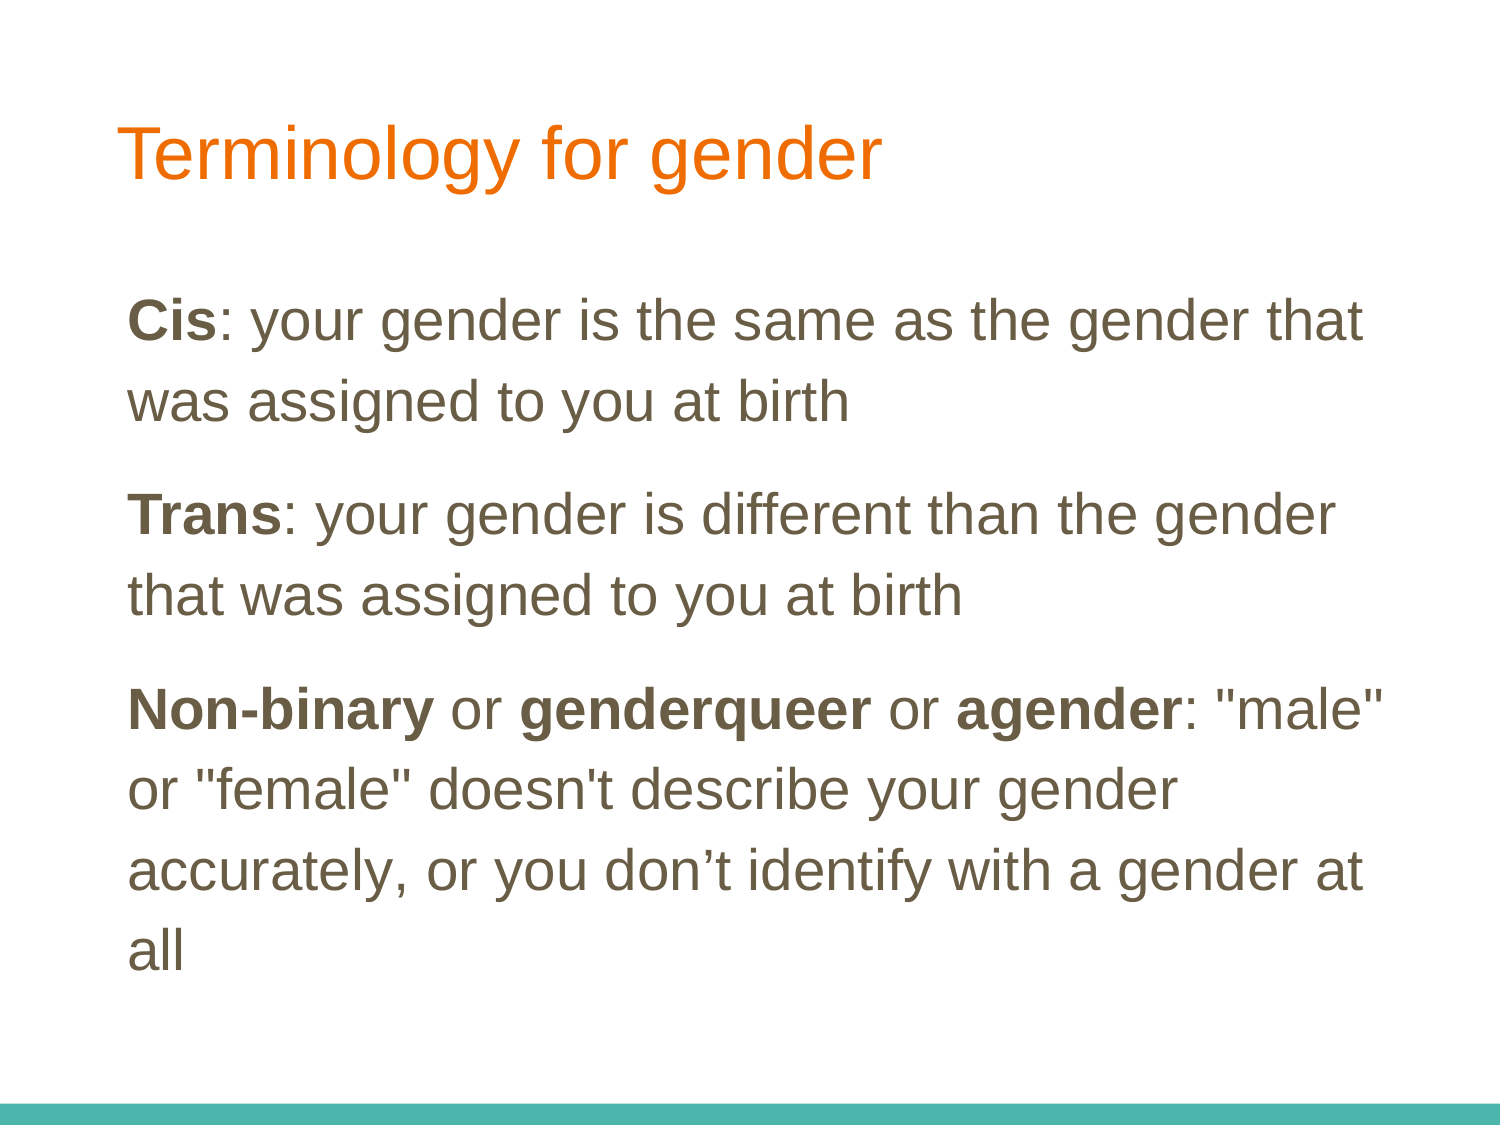

# Terminology for gender
Cis: your gender is the same as the gender that was assigned to you at birth
Trans: your gender is different than the gender that was assigned to you at birth
Non-binary or genderqueer or agender: "male" or "female" doesn't describe your gender accurately, or you don’t identify with a gender at all